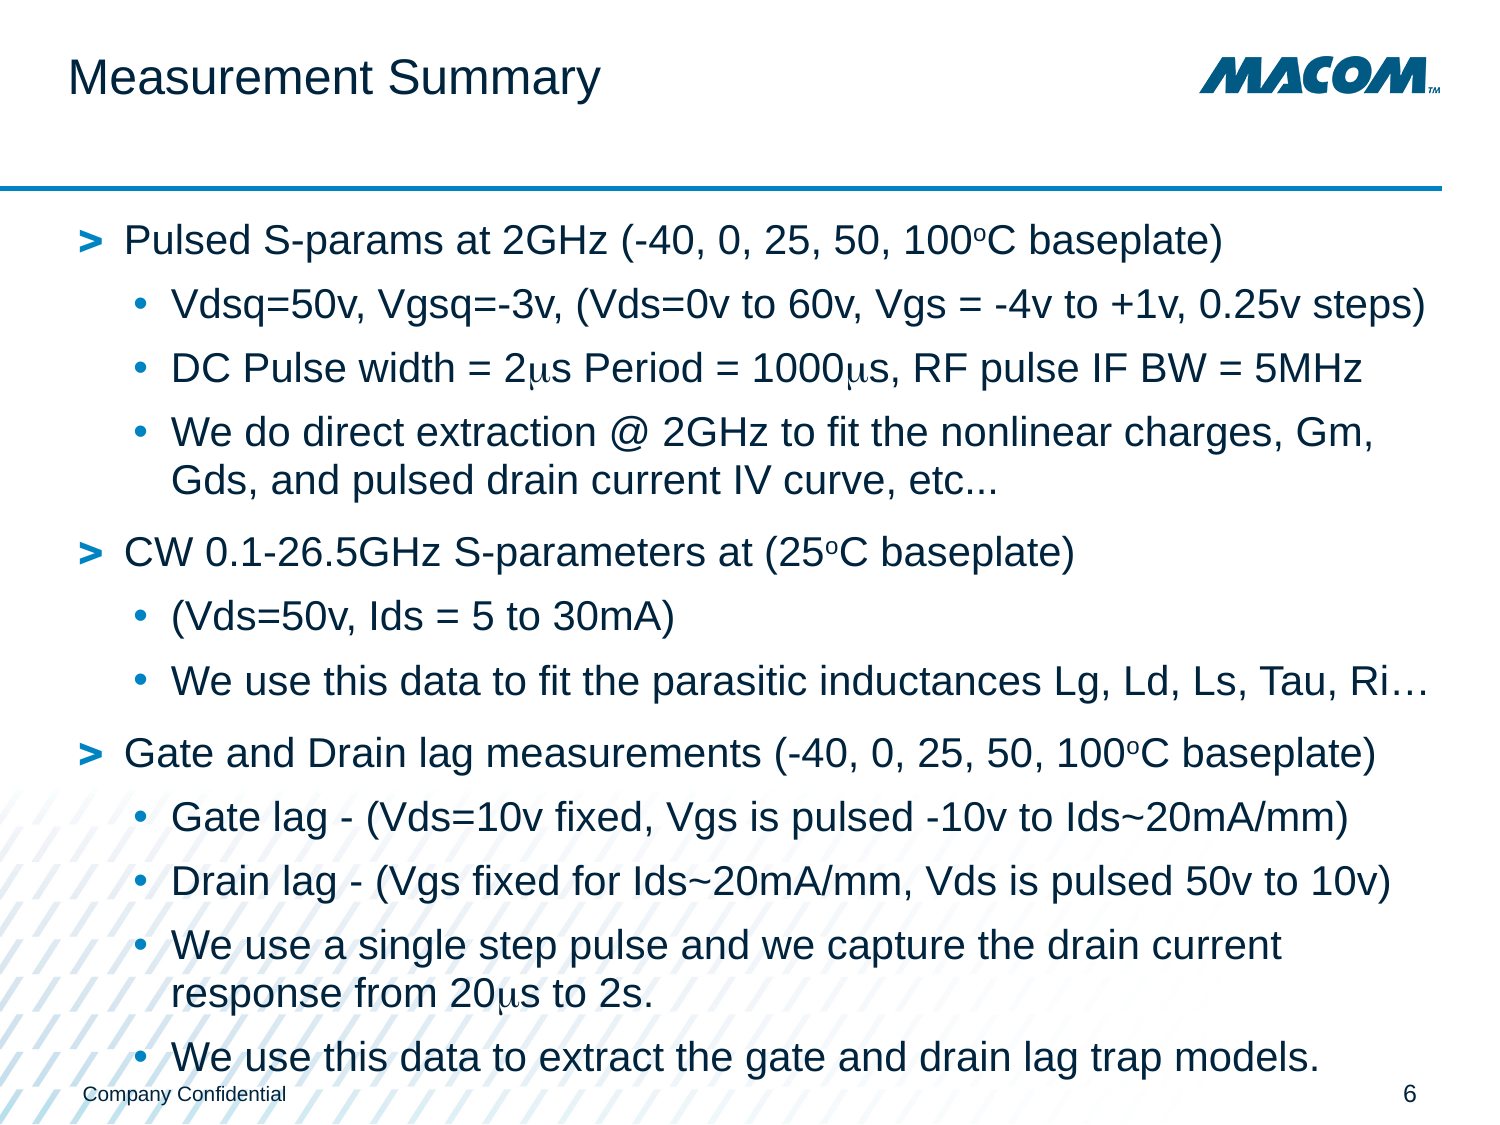

# Measurement Summary
Pulsed S-params at 2GHz (-40, 0, 25, 50, 100oC baseplate)
Vdsq=50v, Vgsq=-3v, (Vds=0v to 60v, Vgs = -4v to +1v, 0.25v steps)
DC Pulse width = 2μs Period = 1000μs, RF pulse IF BW = 5MHz
We do direct extraction @ 2GHz to fit the nonlinear charges, Gm, Gds, and pulsed drain current IV curve, etc...
CW 0.1-26.5GHz S-parameters at (25oC baseplate)
(Vds=50v, Ids = 5 to 30mA)
We use this data to fit the parasitic inductances Lg, Ld, Ls, Tau, Ri…
Gate and Drain lag measurements (-40, 0, 25, 50, 100oC baseplate)
Gate lag - (Vds=10v fixed, Vgs is pulsed -10v to Ids~20mA/mm)
Drain lag - (Vgs fixed for Ids~20mA/mm, Vds is pulsed 50v to 10v)
We use a single step pulse and we capture the drain current response from 20μs to 2s.
We use this data to extract the gate and drain lag trap models.